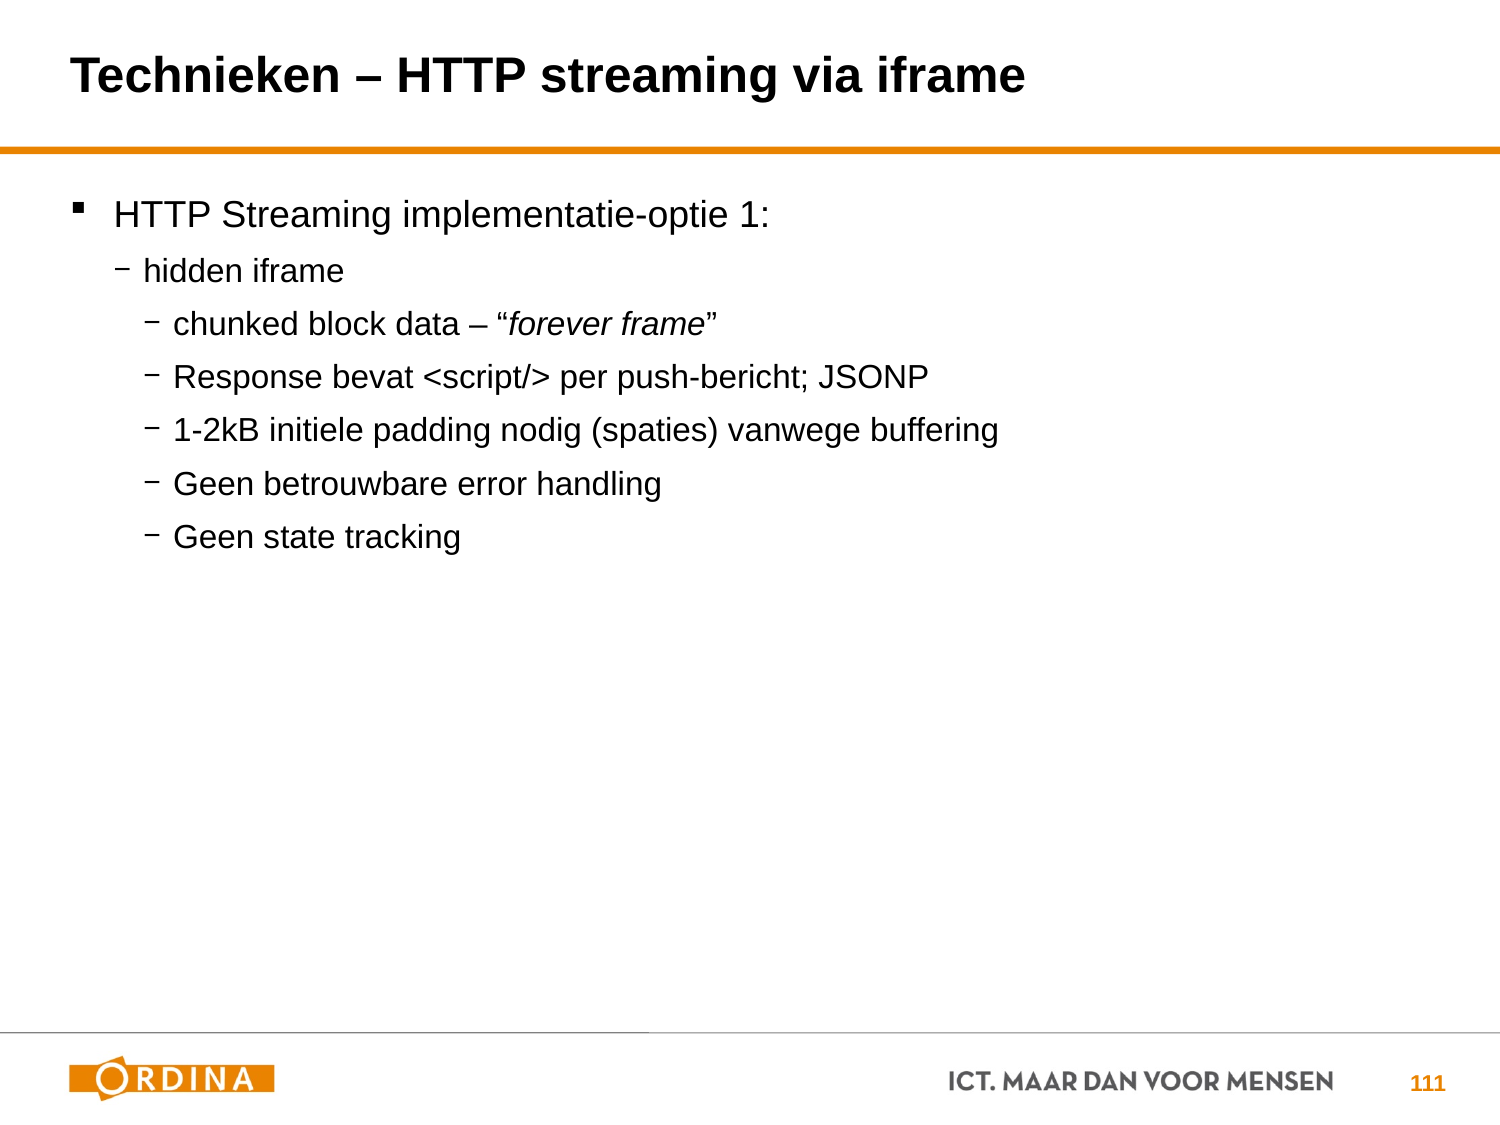

# Technieken – HTTP streaming via iframe
HTTP Streaming implementatie-optie 1:
hidden iframe
chunked block data – “forever frame”
Response bevat <script/> per push-bericht; JSONP
1-2kB initiele padding nodig (spaties) vanwege buffering
Geen betrouwbare error handling
Geen state tracking
111